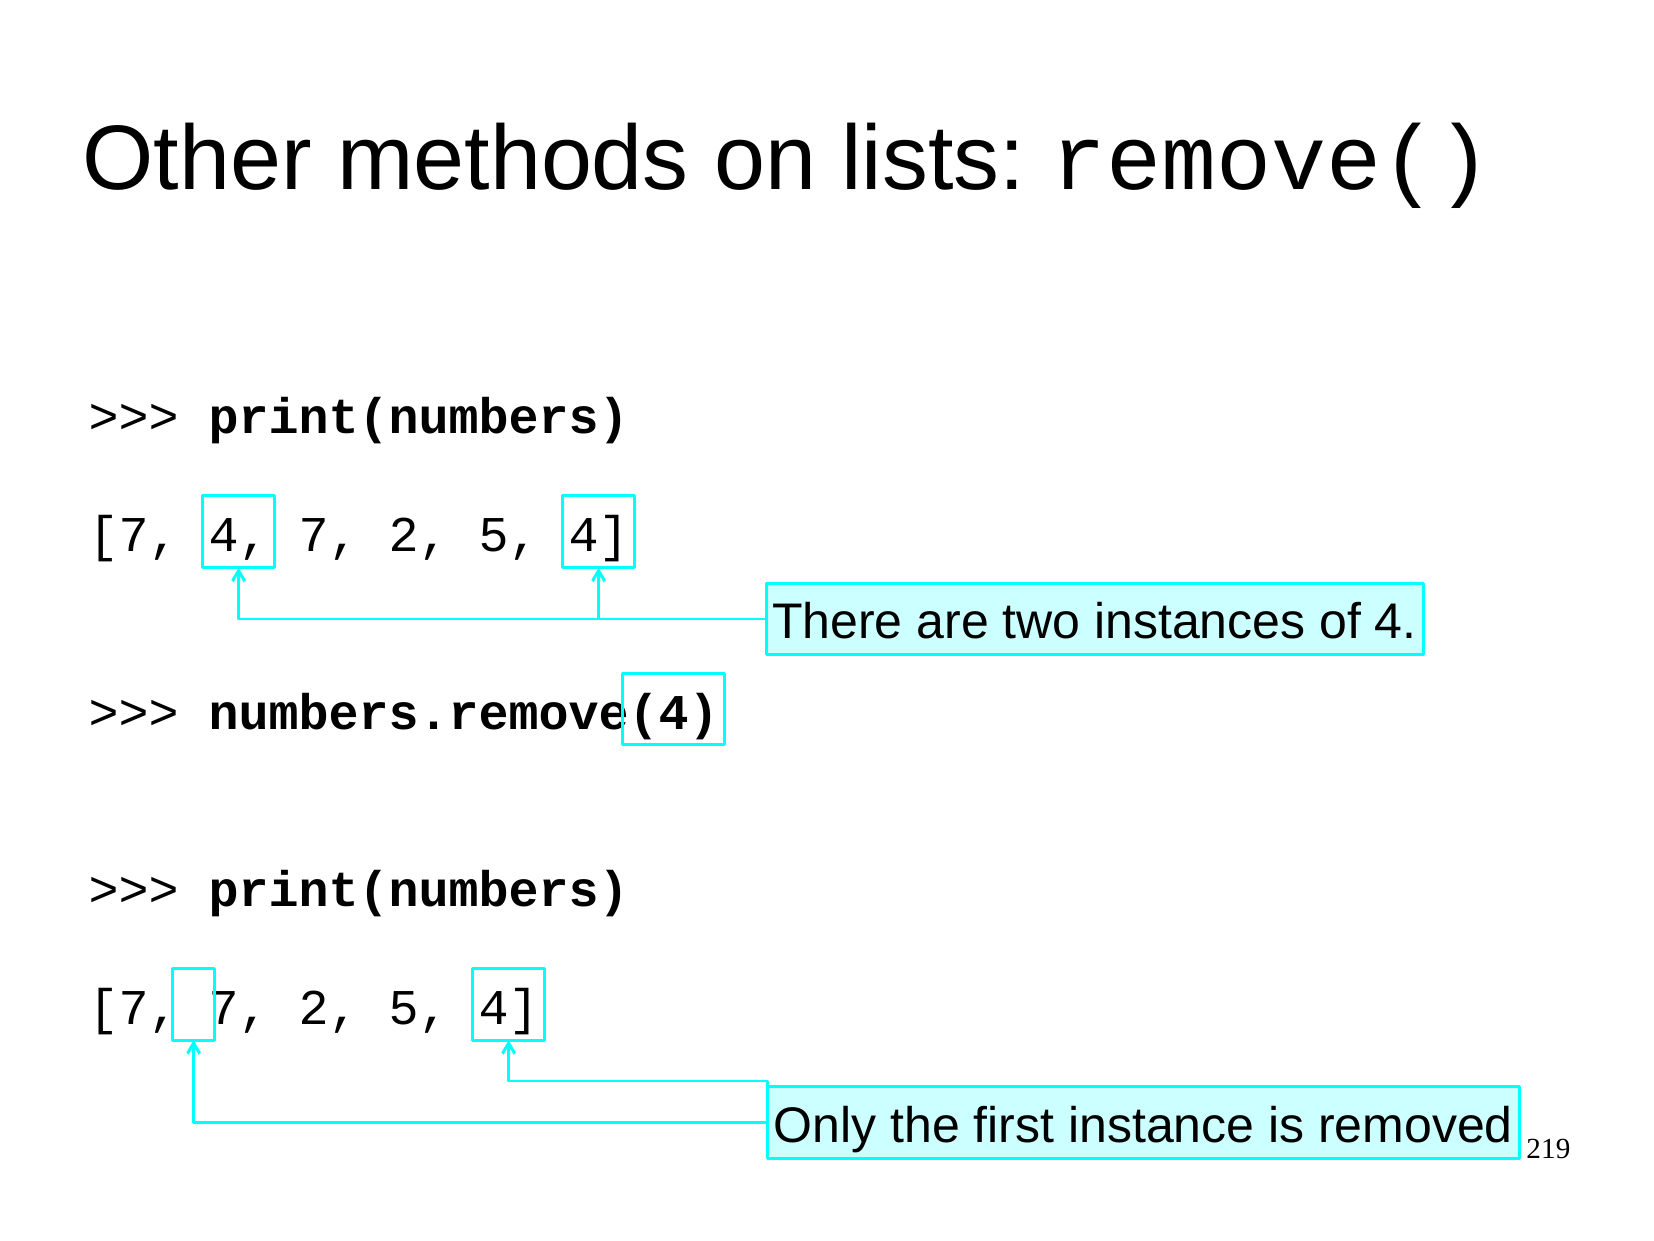

Other methods on lists: remove()
>>>
print(numbers)
[7,
4,
7, 2, 5,
4]
There are two instances of 4.
>>>
numbers.remove
(4)
>>>
print(numbers)
[7,

7, 2, 5,
4]
Only the first instance is removed
219